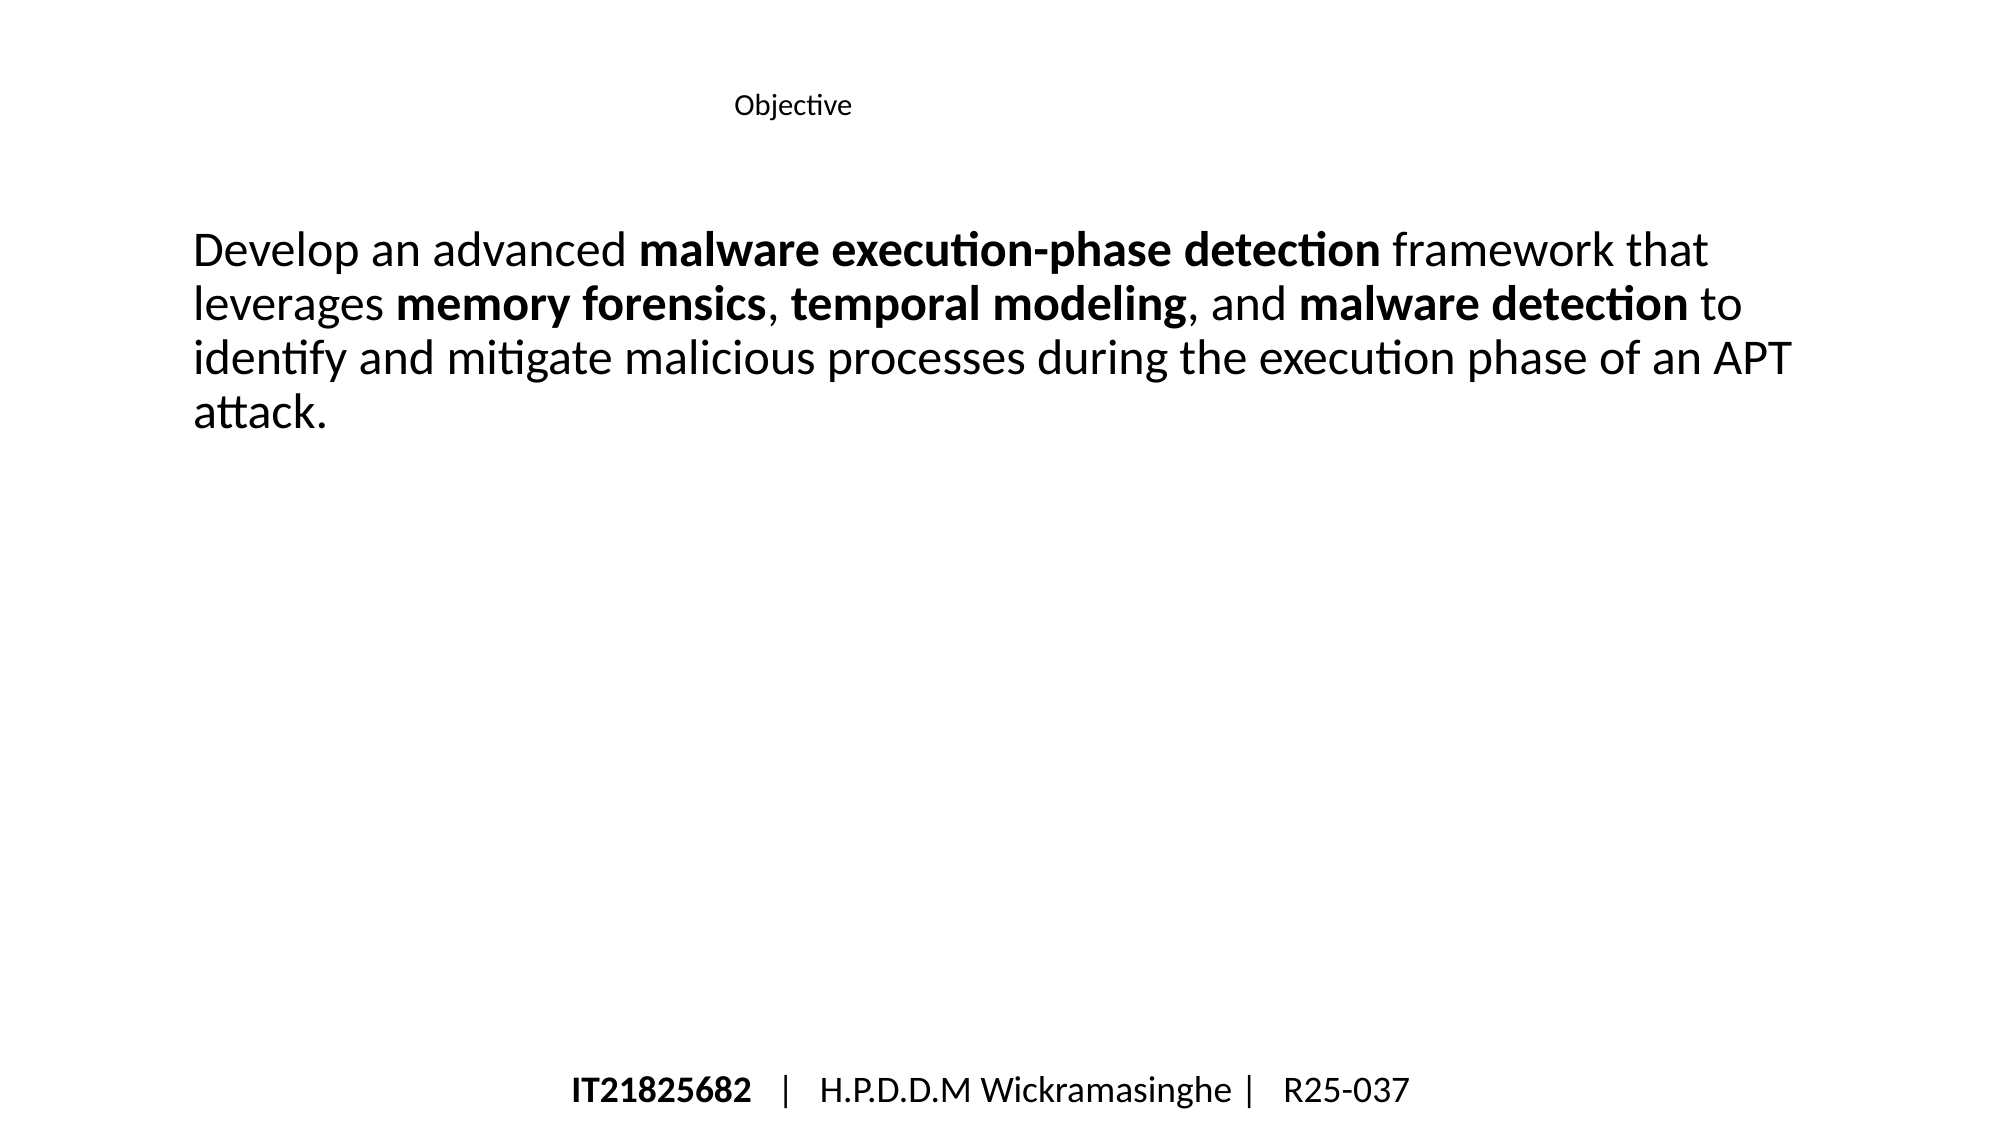

# Objective
Develop an advanced malware execution-phase detection framework that leverages memory forensics, temporal modeling, and malware detection to identify and mitigate malicious processes during the execution phase of an APT attack.

IT21825682   |   H.P.D.D.M Wickramasinghe |   R25-037